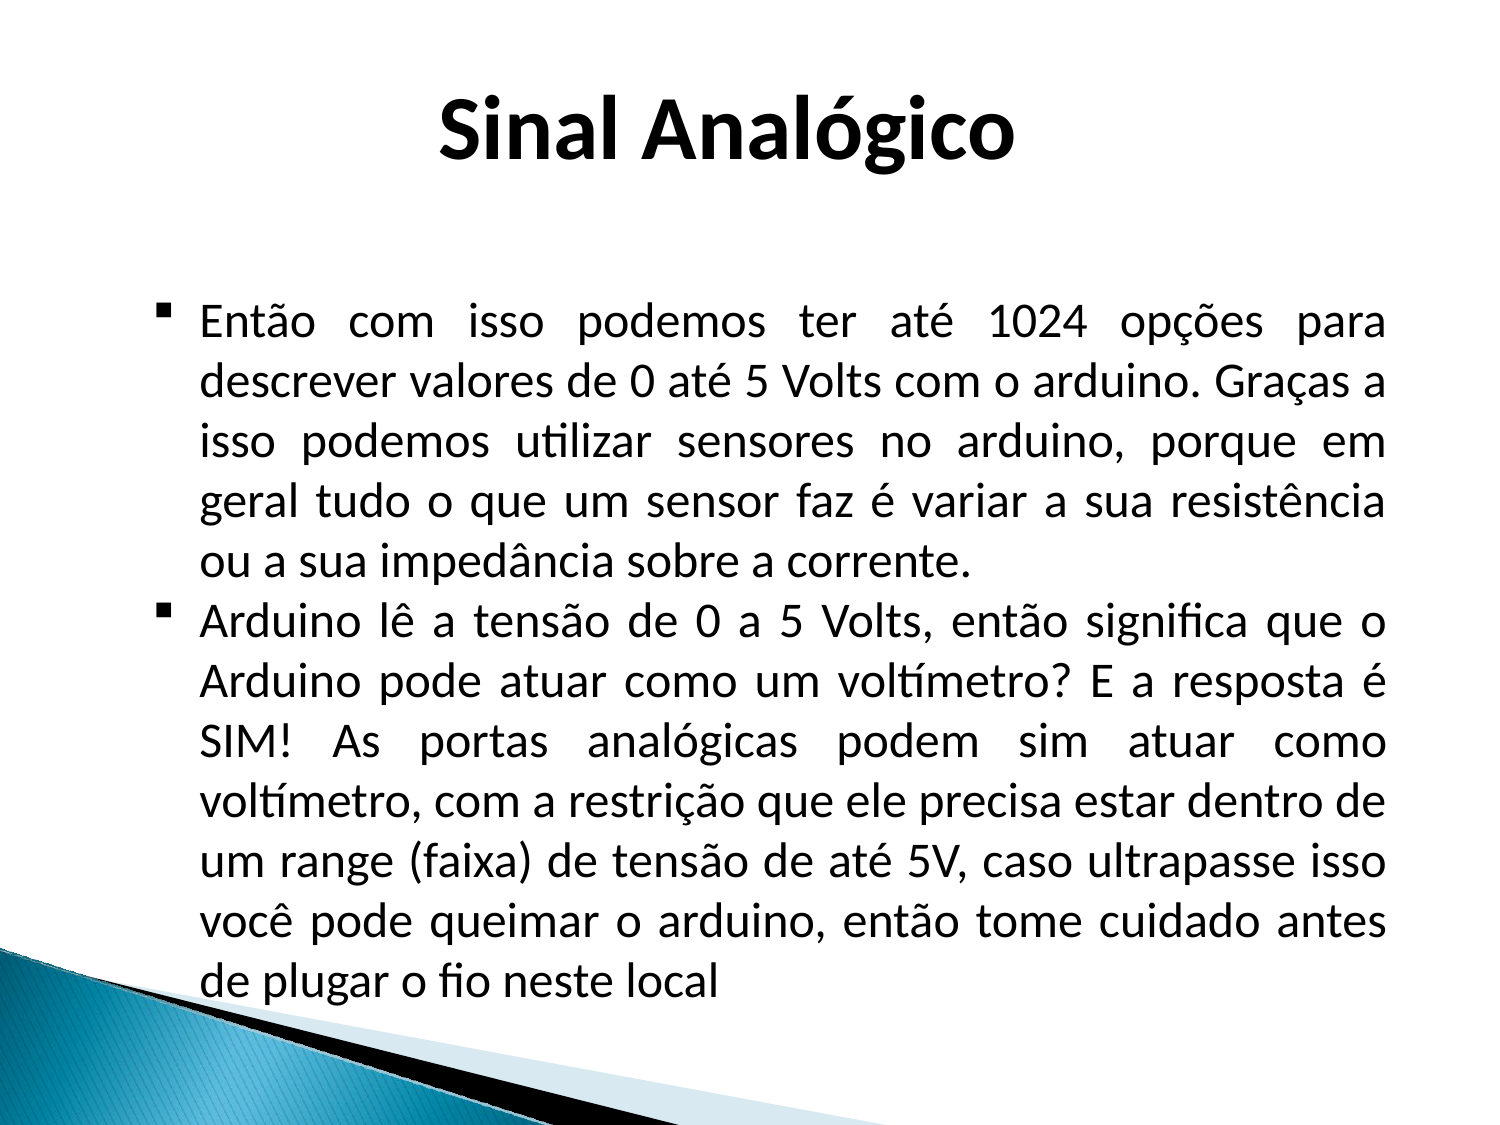

# Sinal Analógico
Então com isso podemos ter até 1024 opções para descrever valores de 0 até 5 Volts com o arduino. Graças a isso podemos utilizar sensores no arduino, porque em geral tudo o que um sensor faz é variar a sua resistência ou a sua impedância sobre a corrente.
Arduino lê a tensão de 0 a 5 Volts, então significa que o Arduino pode atuar como um voltímetro? E a resposta é SIM! As portas analógicas podem sim atuar como voltímetro, com a restrição que ele precisa estar dentro de um range (faixa) de tensão de até 5V, caso ultrapasse isso você pode queimar o arduino, então tome cuidado antes de plugar o fio neste local